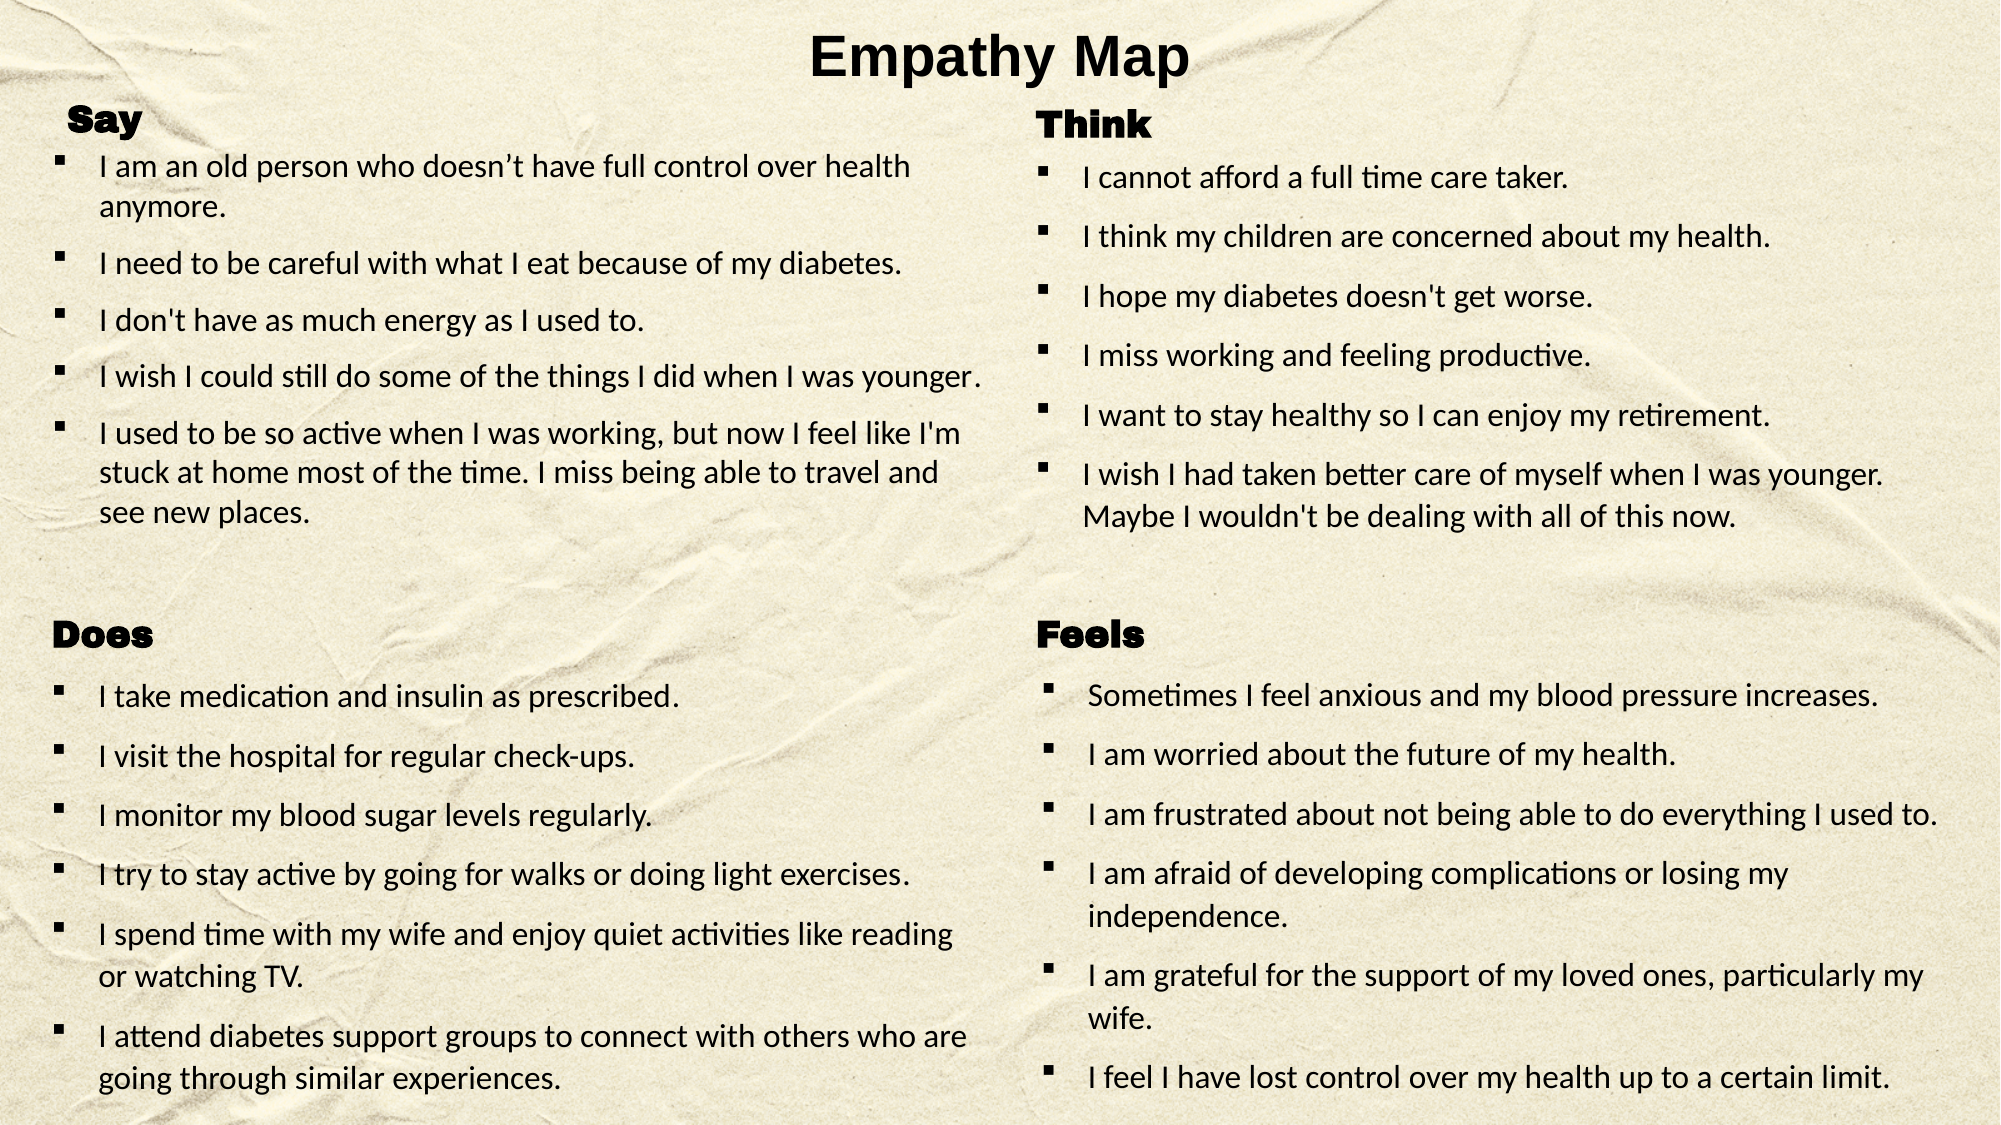

Empathy Map
Say
Think
I am an old person who doesn’t have full control over health anymore.
I need to be careful with what I eat because of my diabetes.
I don't have as much energy as I used to.
I wish I could still do some of the things I did when I was younger.
I used to be so active when I was working, but now I feel like I'm stuck at home most of the time. I miss being able to travel and see new places.
I cannot afford a full time care taker.
I think my children are concerned about my health.
I hope my diabetes doesn't get worse.
I miss working and feeling productive.
I want to stay healthy so I can enjoy my retirement.
I wish I had taken better care of myself when I was younger.
Maybe I wouldn't be dealing with all of this now.

Does
Feels
Sometimes I feel anxious and my blood pressure increases.
I am worried about the future of my health.
I am frustrated about not being able to do everything I used to.
I am afraid of developing complications or losing my independence.
I am grateful for the support of my loved ones, particularly my wife.
I feel I have lost control over my health up to a certain limit.
I take medication and insulin as prescribed.
I visit the hospital for regular check-ups.
I monitor my blood sugar levels regularly.
I try to stay active by going for walks or doing light exercises.
I spend time with my wife and enjoy quiet activities like reading or watching TV.
I attend diabetes support groups to connect with others who are going through similar experiences.